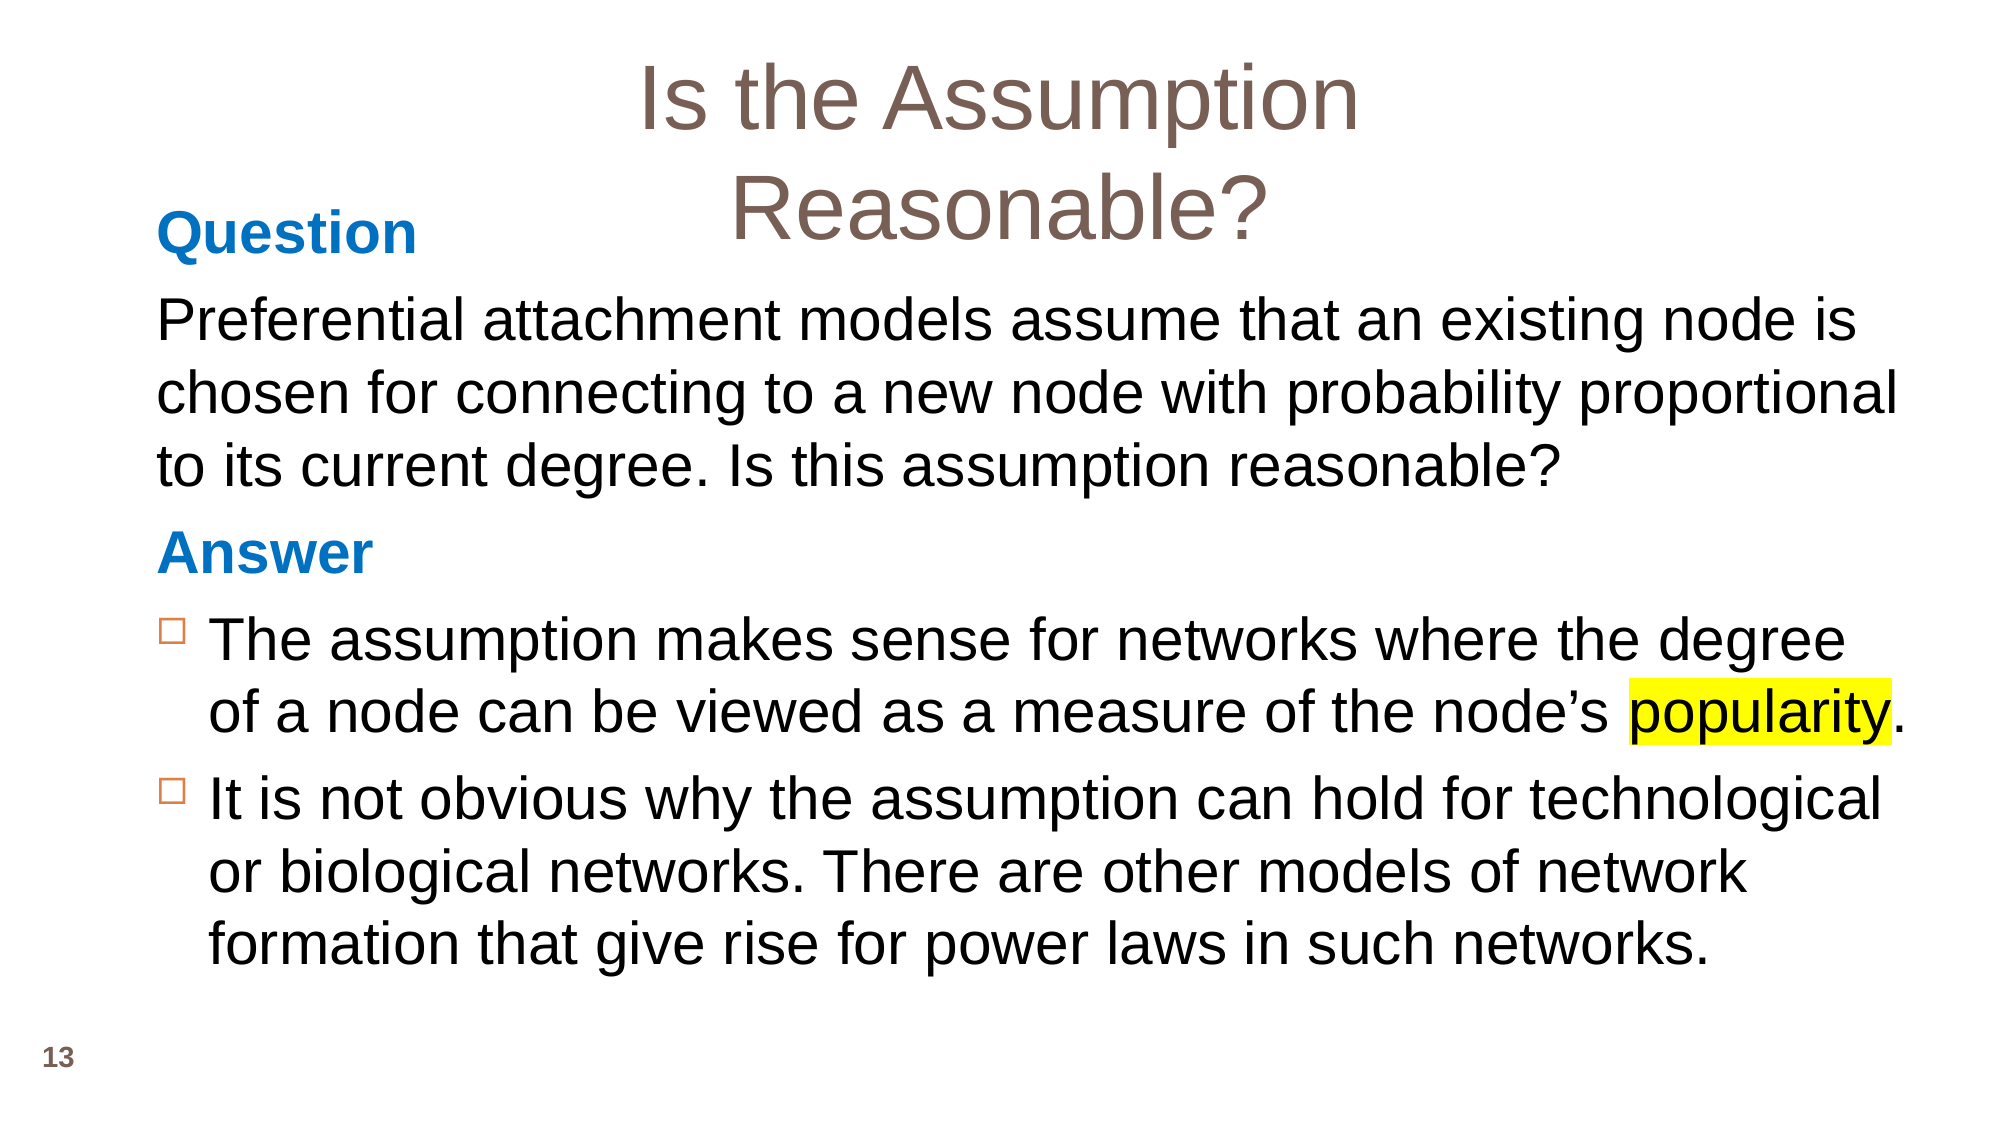

Is the Assumption Reasonable?
Question
Preferential attachment models assume that an existing node is chosen for connecting to a new node with probability proportional to its current degree. Is this assumption reasonable?
Answer
The assumption makes sense for networks where the degree of a node can be viewed as a measure of the node’s popularity.
It is not obvious why the assumption can hold for technological or biological networks. There are other models of network formation that give rise for power laws in such networks.
13